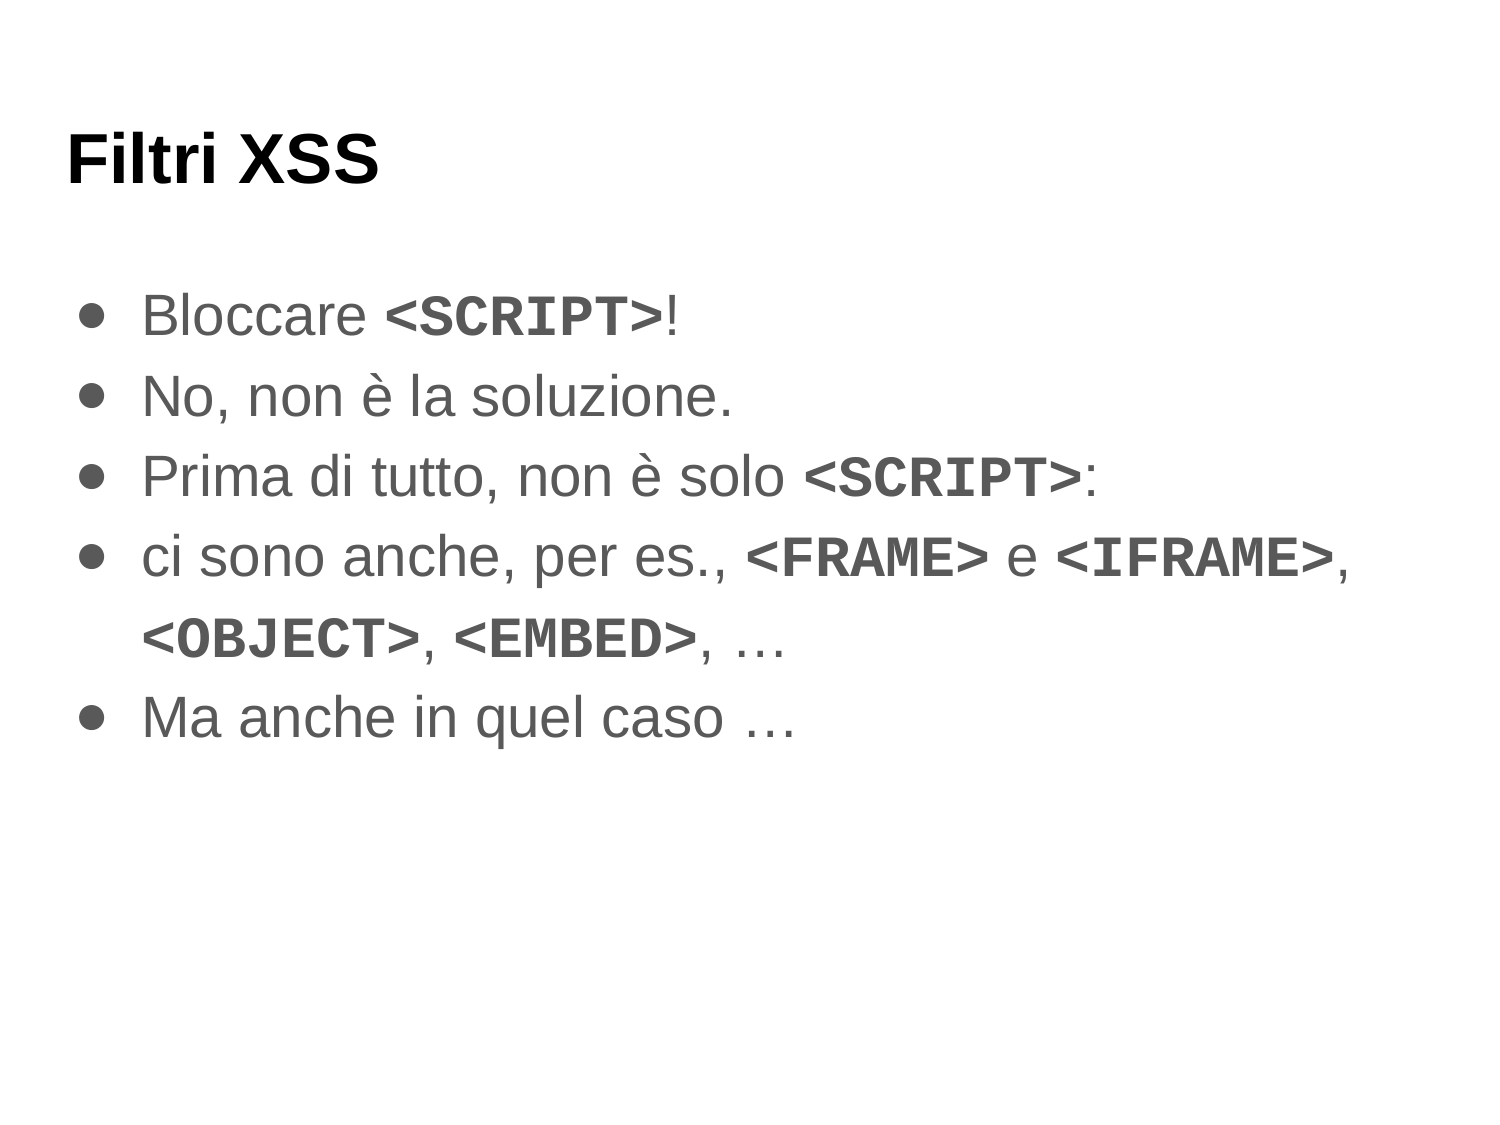

# Filtri XSS
Bloccare <SCRIPT>!
No, non è la soluzione.
Prima di tutto, non è solo <SCRIPT>:
ci sono anche, per es., <FRAME> e <IFRAME>, <OBJECT>, <EMBED>, …
Ma anche in quel caso …